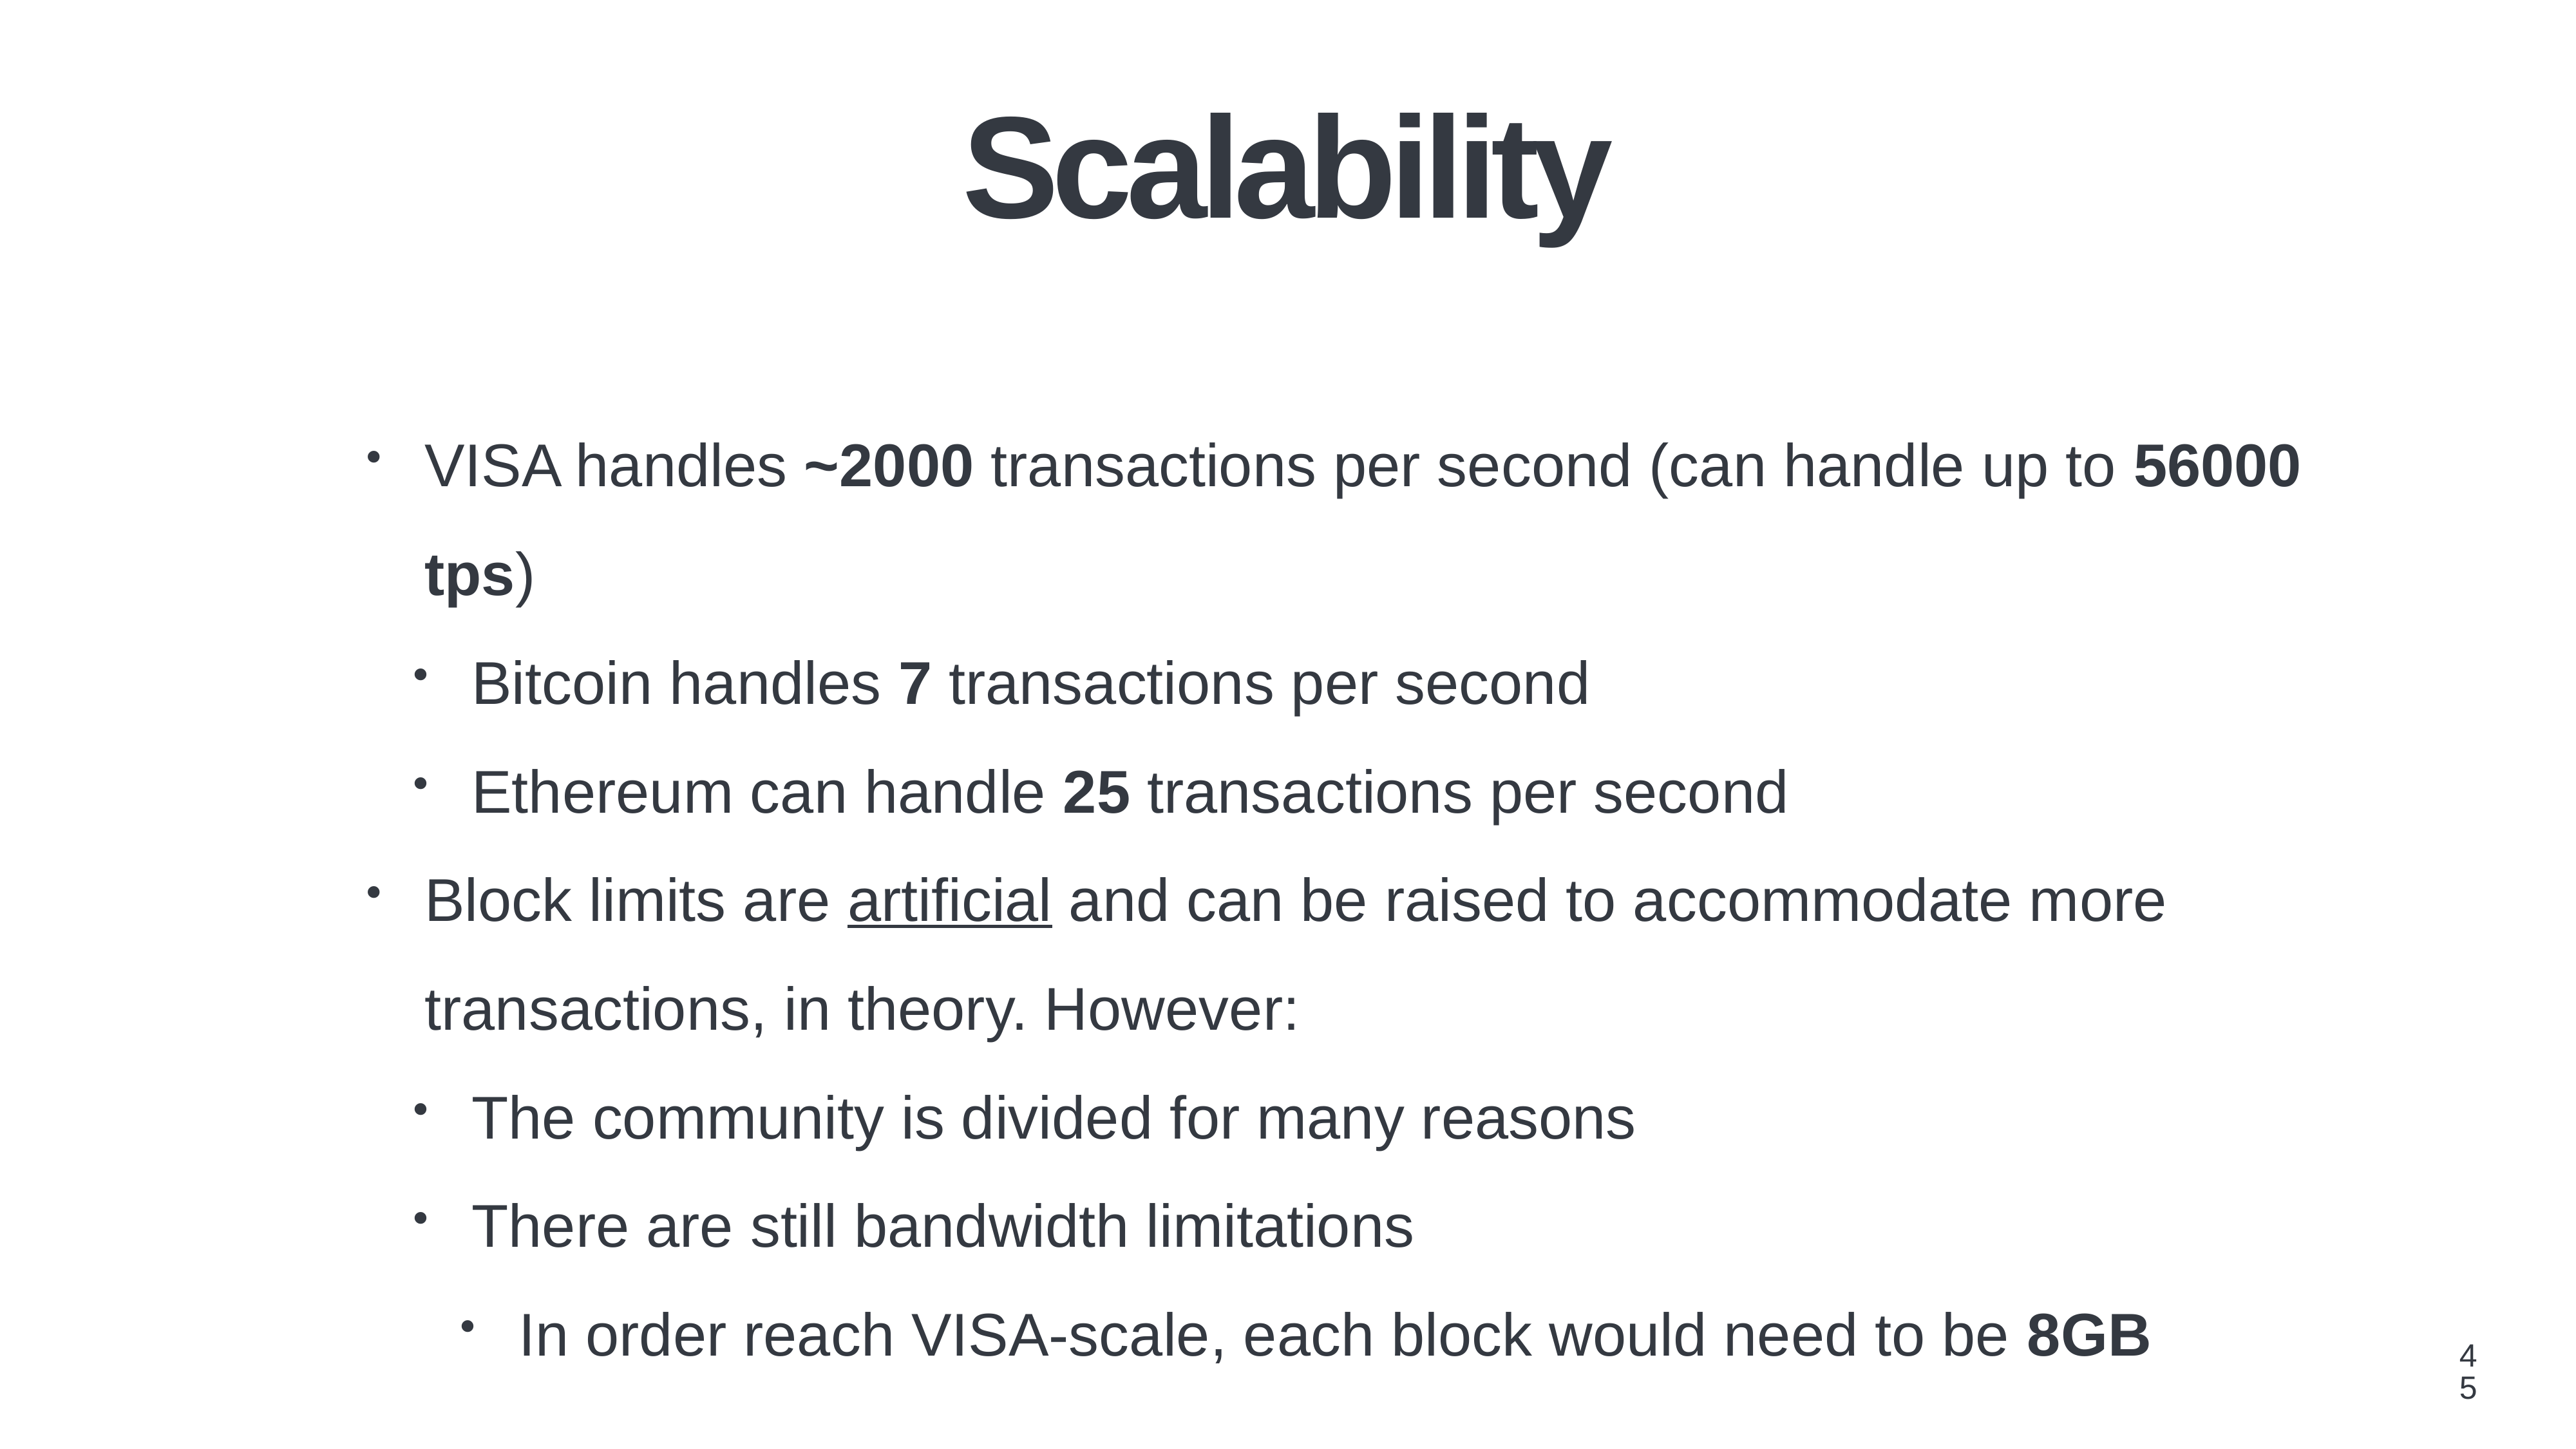

# Scalability
VISA handles ~2000 transactions per second (can handle up to 56000 tps)
Bitcoin handles 7 transactions per second
Ethereum can handle 25 transactions per second
Block limits are artificial and can be raised to accommodate more transactions, in theory. However:
The community is divided for many reasons
There are still bandwidth limitations
In order reach VISA-scale, each block would need to be 8GB
45